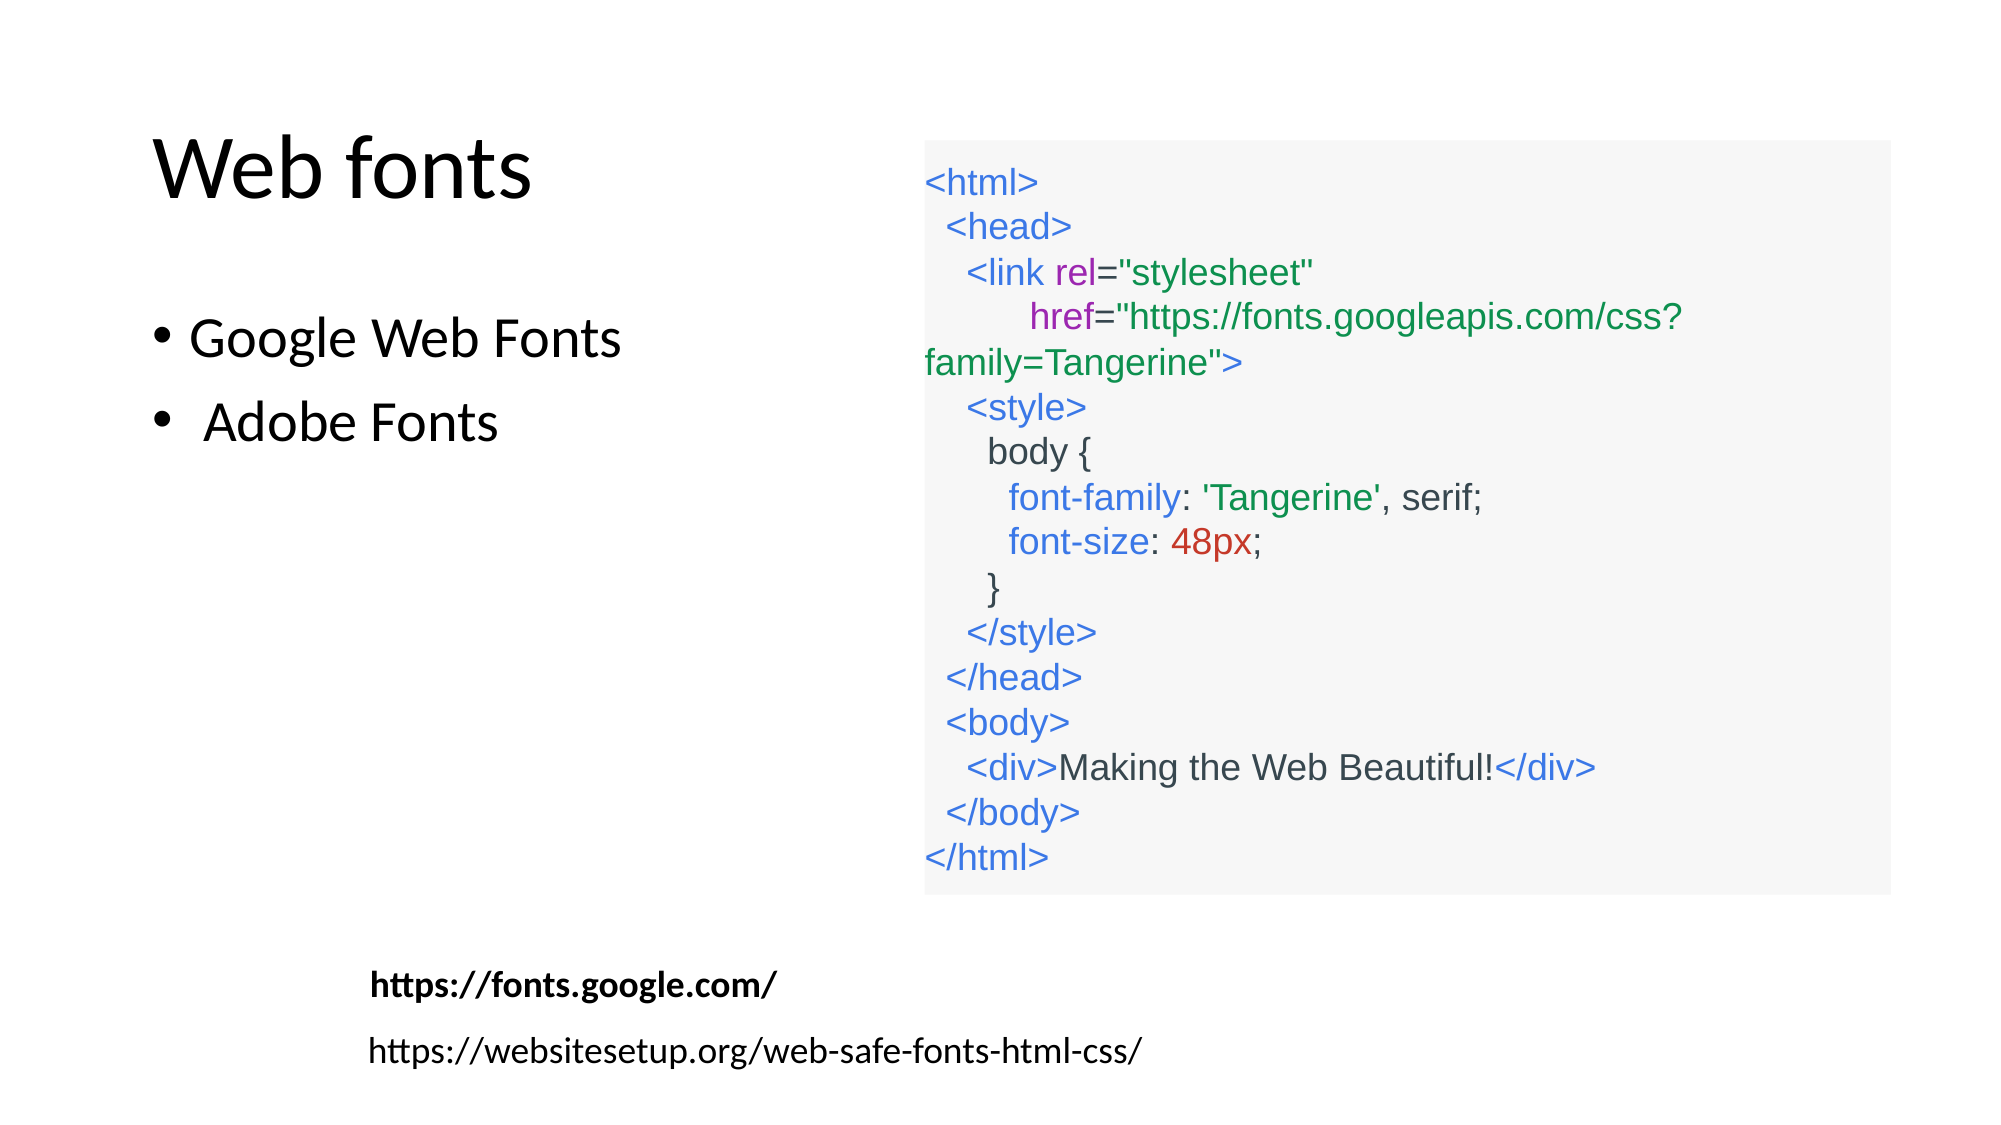

# Web fonts
<html>
  <head>
    <link rel="stylesheet"
          href="https://fonts.googleapis.com/css?family=Tangerine">
    <style>
      body {
        font-family: 'Tangerine', serif;
        font-size: 48px;
      }
    </style>
  </head>
  <body>
    <div>Making the Web Beautiful!</div>
  </body>
</html>
Google Web Fonts
 Adobe Fonts
https://fonts.google.com/
https://websitesetup.org/web-safe-fonts-html-css/